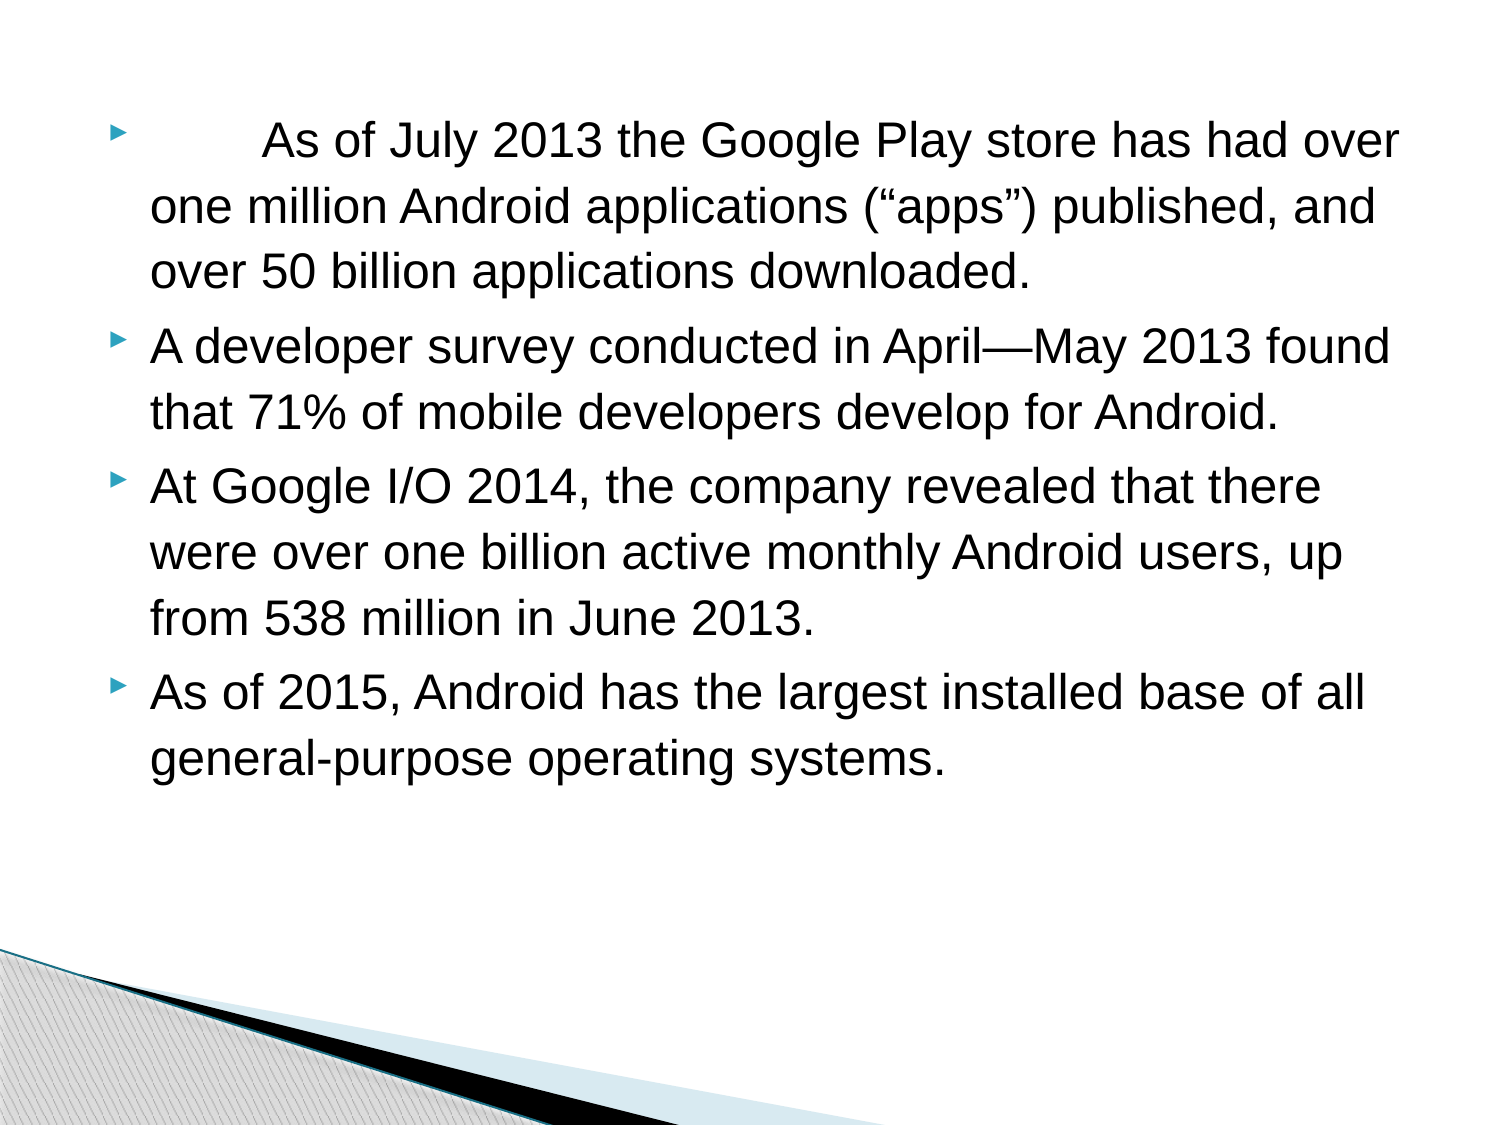

As of July 2013 the Google Play store has had over one million Android applications (“apps”) published, and over 50 billion applications downloaded.
A developer survey conducted in April—May 2013 found that 71% of mobile developers develop for Android.
At Google I/O 2014, the company revealed that there were over one billion active monthly Android users, up from 538 million in June 2013.
As of 2015, Android has the largest installed base of all general-purpose operating systems.